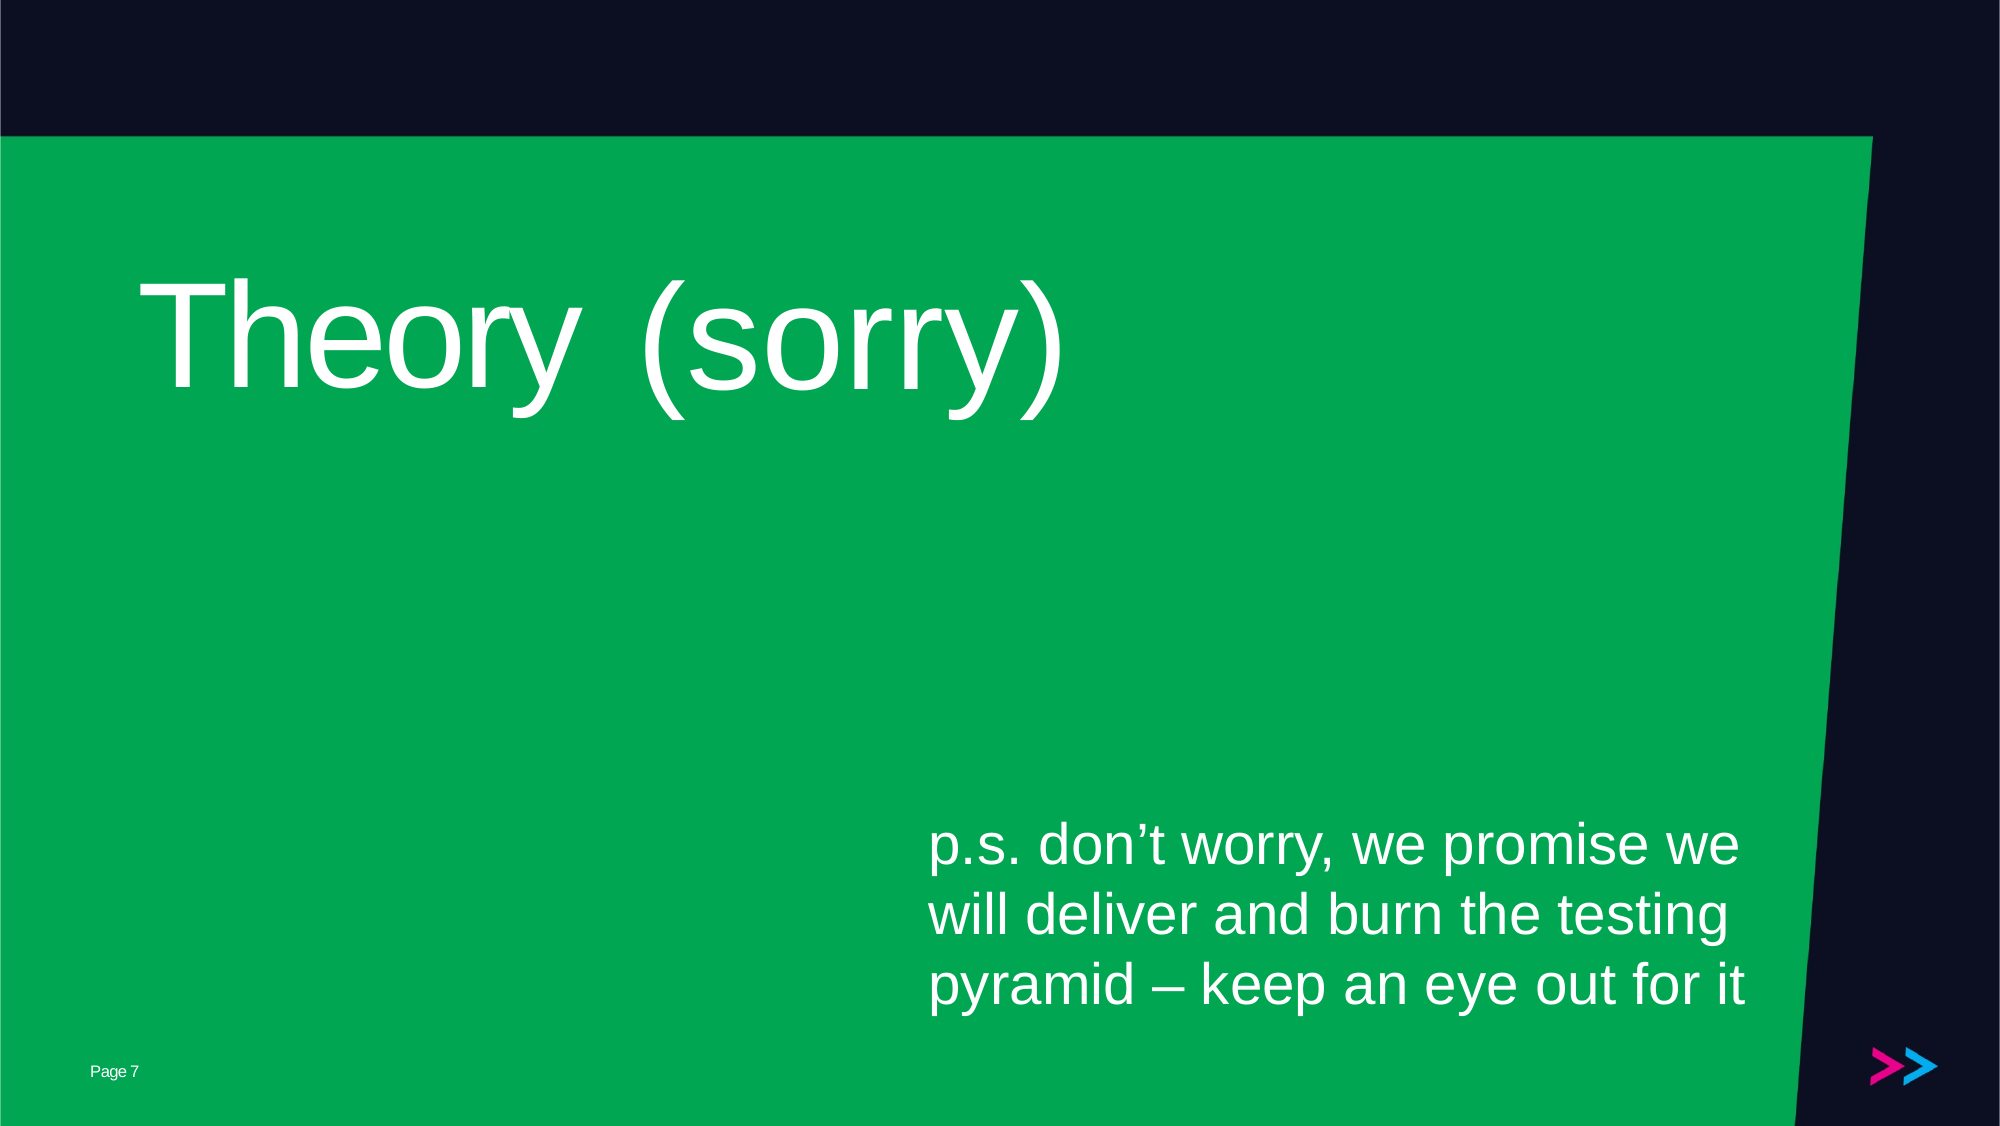

(sorry)
# Theory
p.s. don’t worry, we promise we will deliver and burn the testing pyramid – keep an eye out for it
7